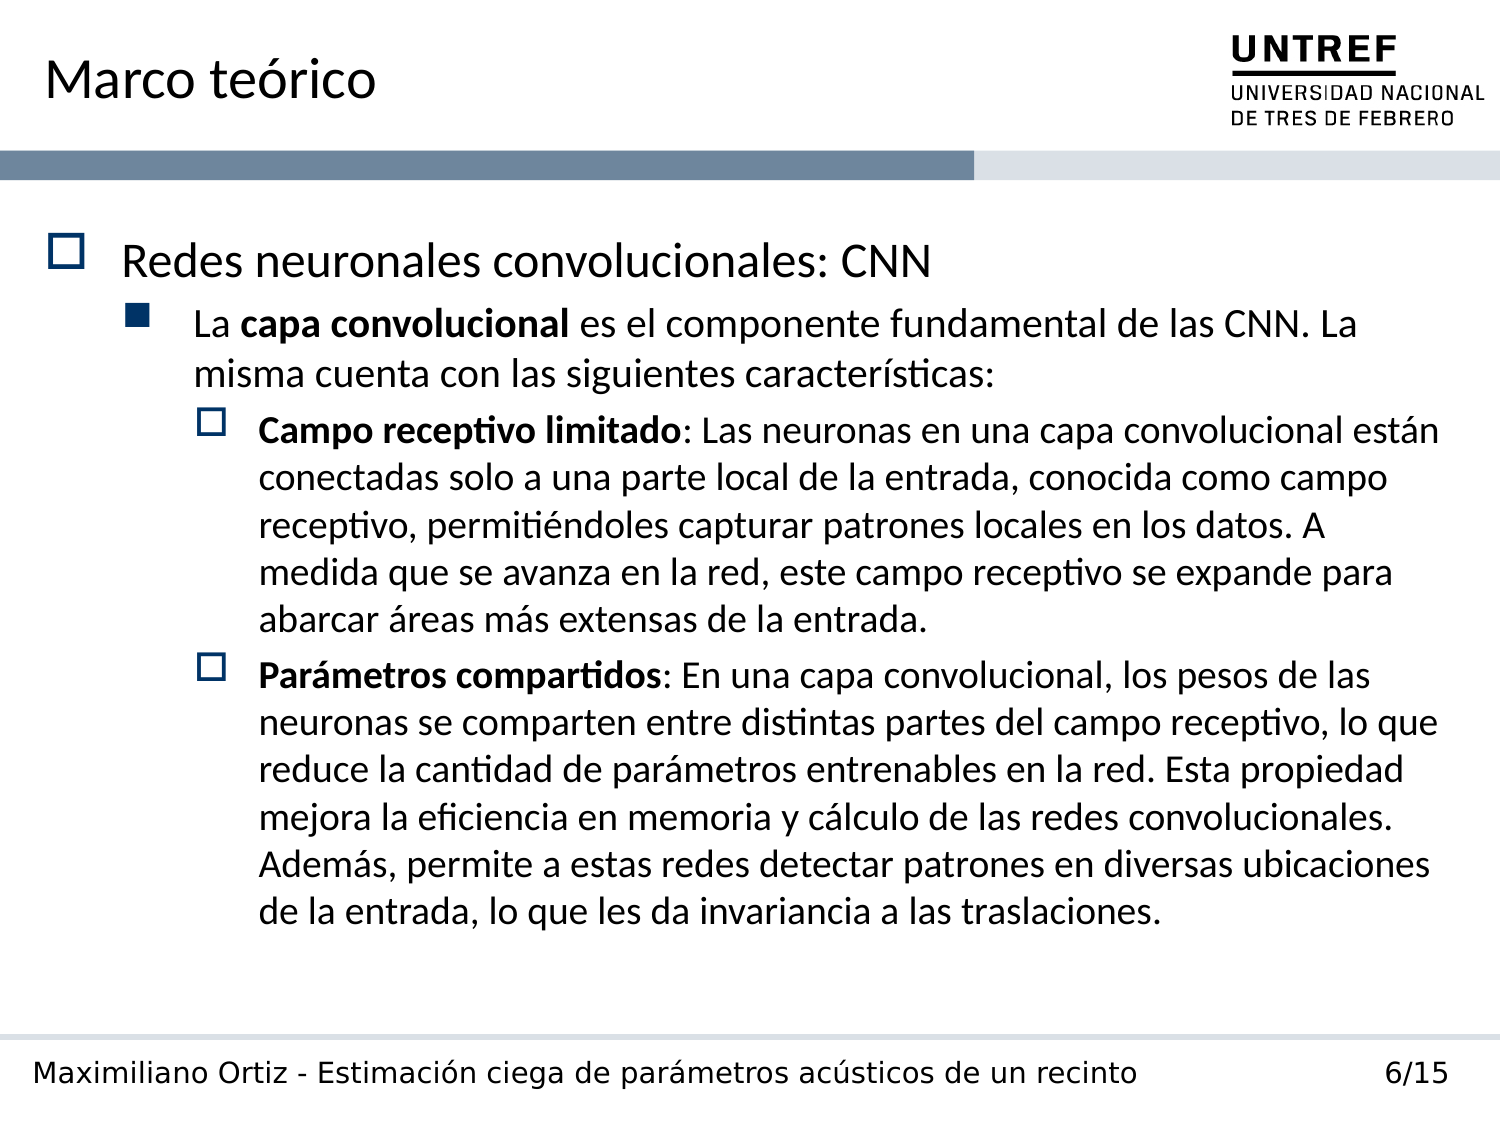

# Marco teórico
Redes neuronales convolucionales: CNN
La capa convolucional es el componente fundamental de las CNN. La misma cuenta con las siguientes características:
Campo receptivo limitado: Las neuronas en una capa convolucional están conectadas solo a una parte local de la entrada, conocida como campo receptivo, permitiéndoles capturar patrones locales en los datos. A medida que se avanza en la red, este campo receptivo se expande para abarcar áreas más extensas de la entrada.
Parámetros compartidos: En una capa convolucional, los pesos de las neuronas se comparten entre distintas partes del campo receptivo, lo que reduce la cantidad de parámetros entrenables en la red. Esta propiedad mejora la eficiencia en memoria y cálculo de las redes convolucionales. Además, permite a estas redes detectar patrones en diversas ubicaciones de la entrada, lo que les da invariancia a las traslaciones.

6/15
Maximiliano Ortiz - Estimación ciega de parámetros acústicos de un recinto